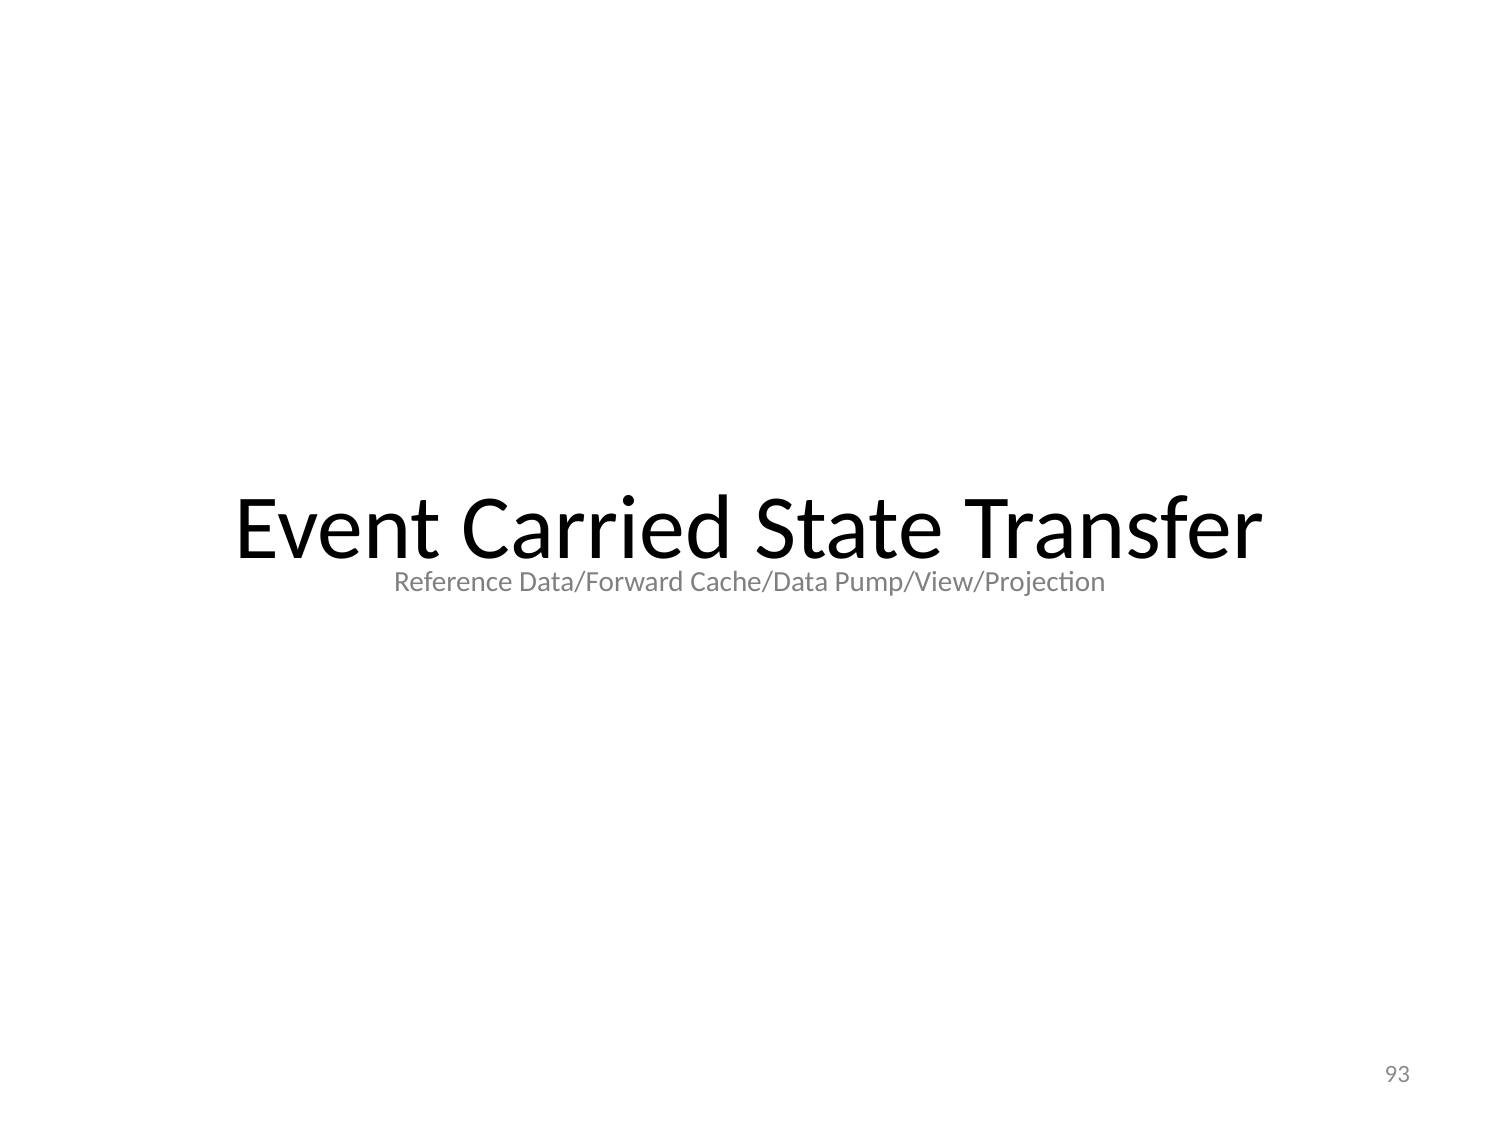

Event Carried State Transfer
Reference Data/Forward Cache/Data Pump/View/Projection
93